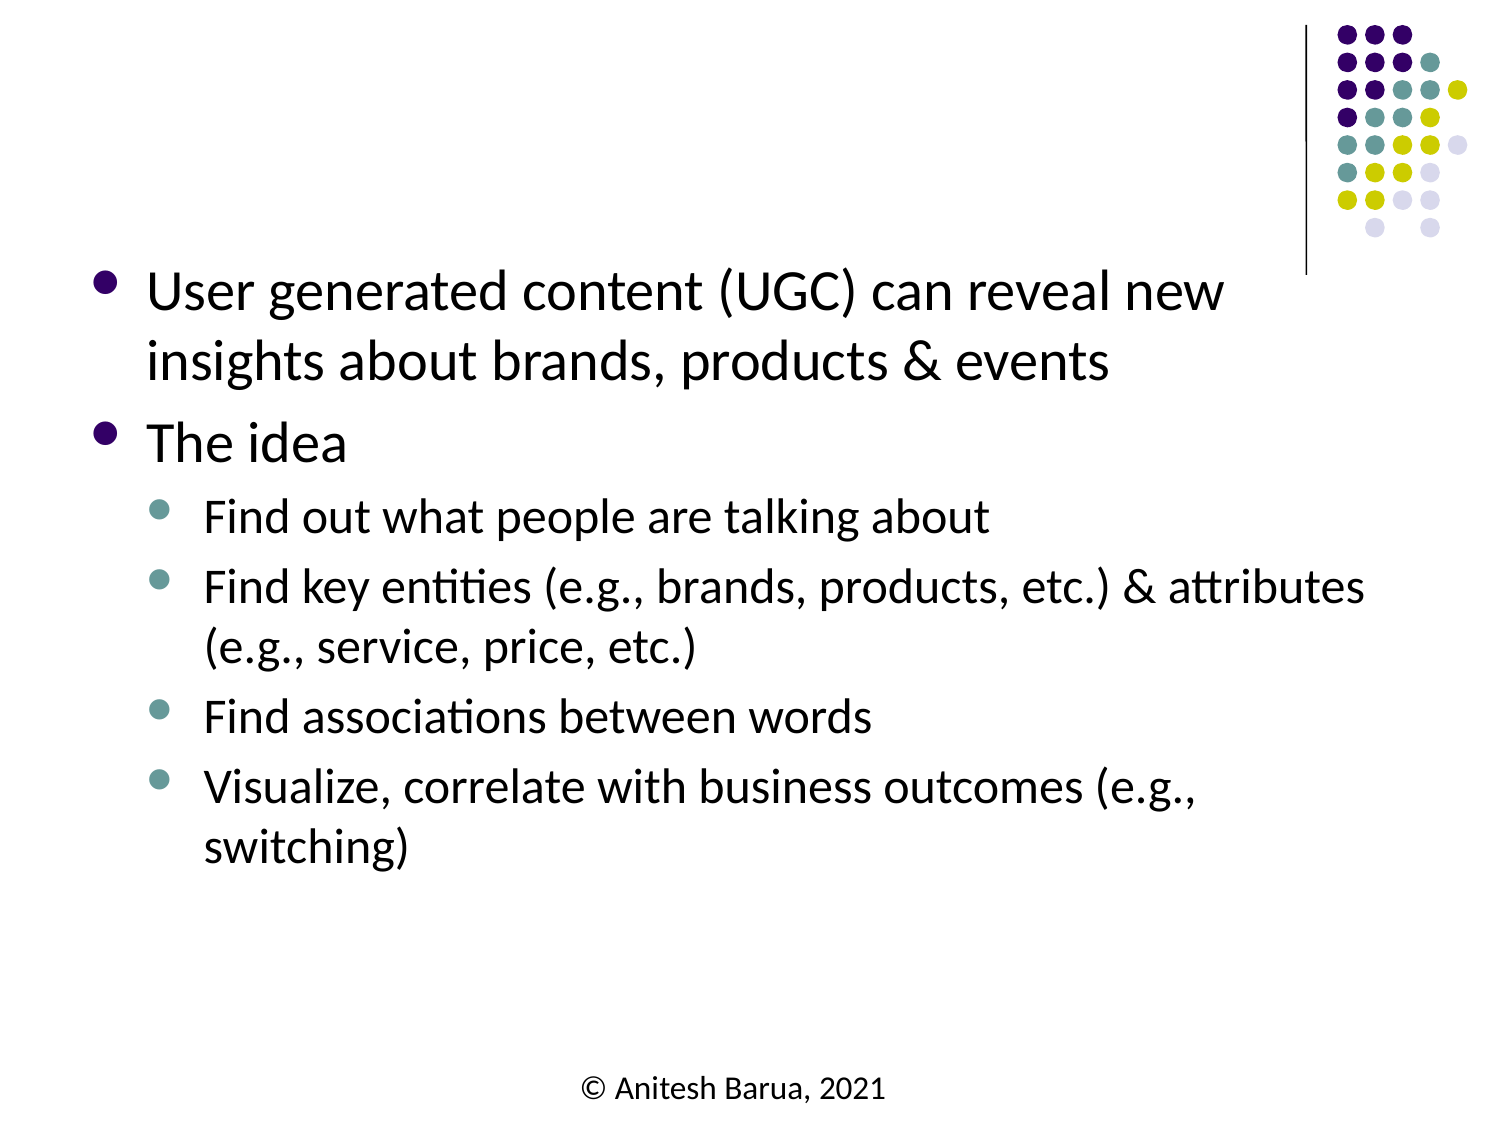

#
User generated content (UGC) can reveal new insights about brands, products & events
The idea
Find out what people are talking about
Find key entities (e.g., brands, products, etc.) & attributes (e.g., service, price, etc.)
Find associations between words
Visualize, correlate with business outcomes (e.g., switching)

© Anitesh Barua, 2021